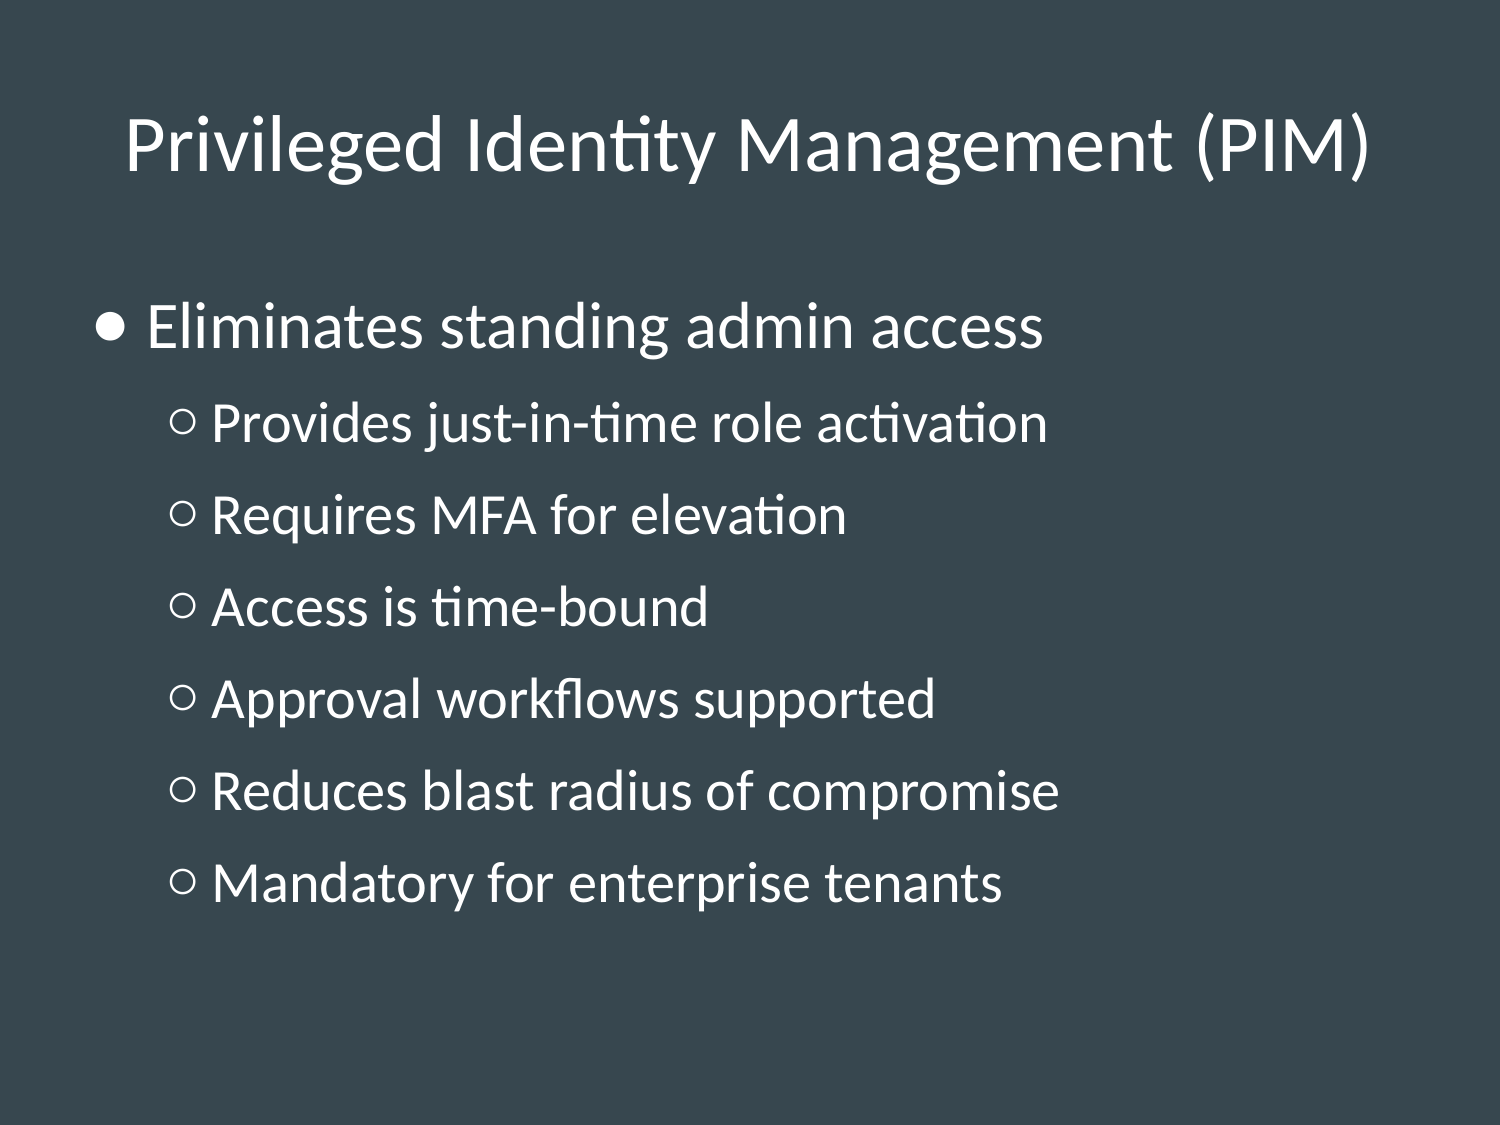

# Privileged Identity Management (PIM)
Eliminates standing admin access
Provides just-in-time role activation
Requires MFA for elevation
Access is time-bound
Approval workflows supported
Reduces blast radius of compromise
Mandatory for enterprise tenants